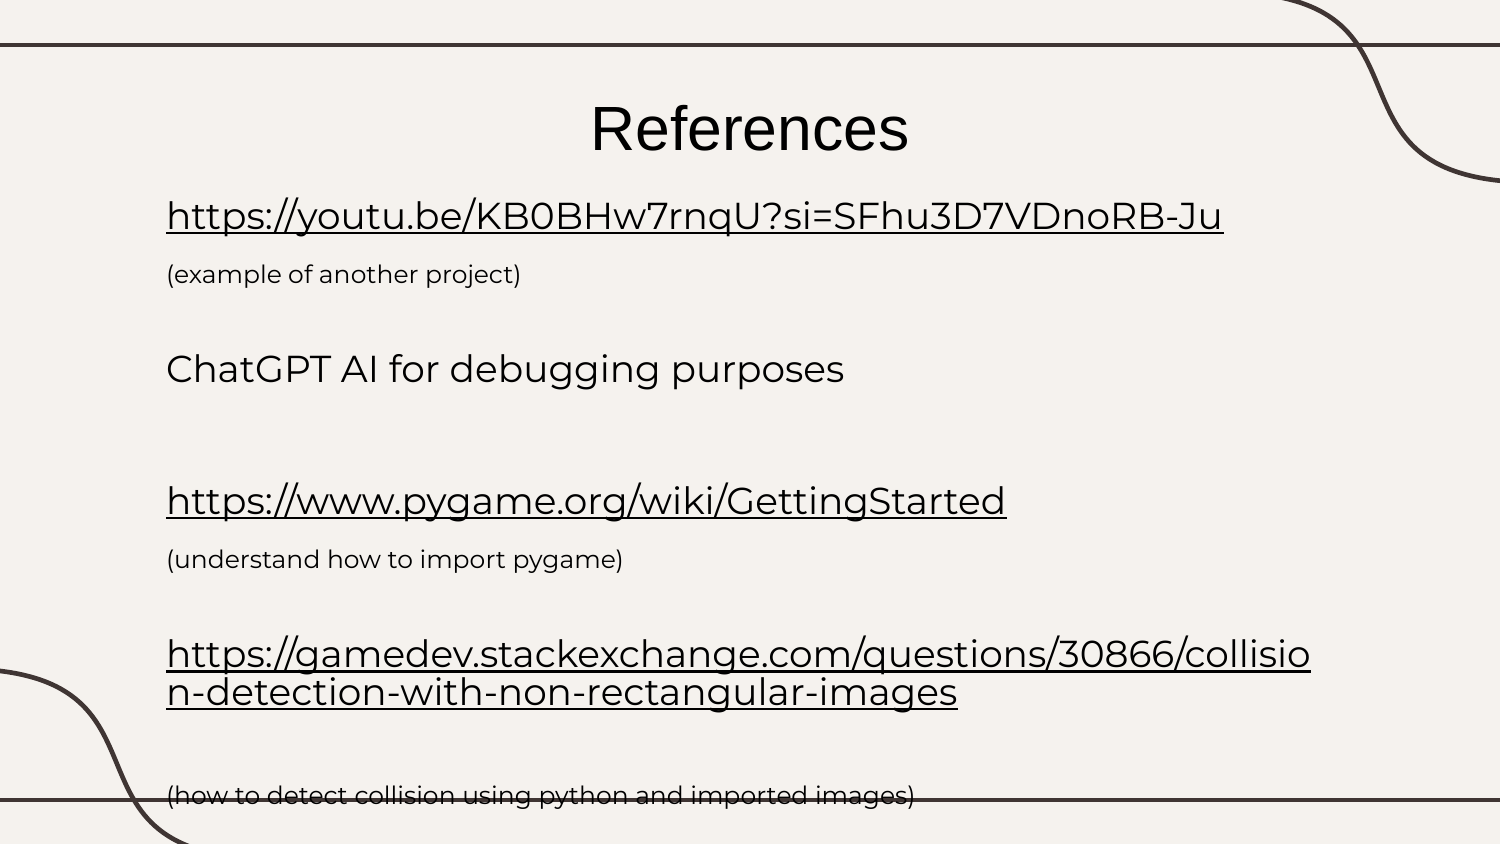

# References
https://youtu.be/KB0BHw7rnqU?si=SFhu3D7VDnoRB-Ju
(example of another project)

ChatGPT AI for debugging purposes

https://www.pygame.org/wiki/GettingStarted
(understand how to import pygame)

https://gamedev.stackexchange.com/questions/30866/collision-detection-with-non-rectangular-images
(how to detect collision using python and imported images)